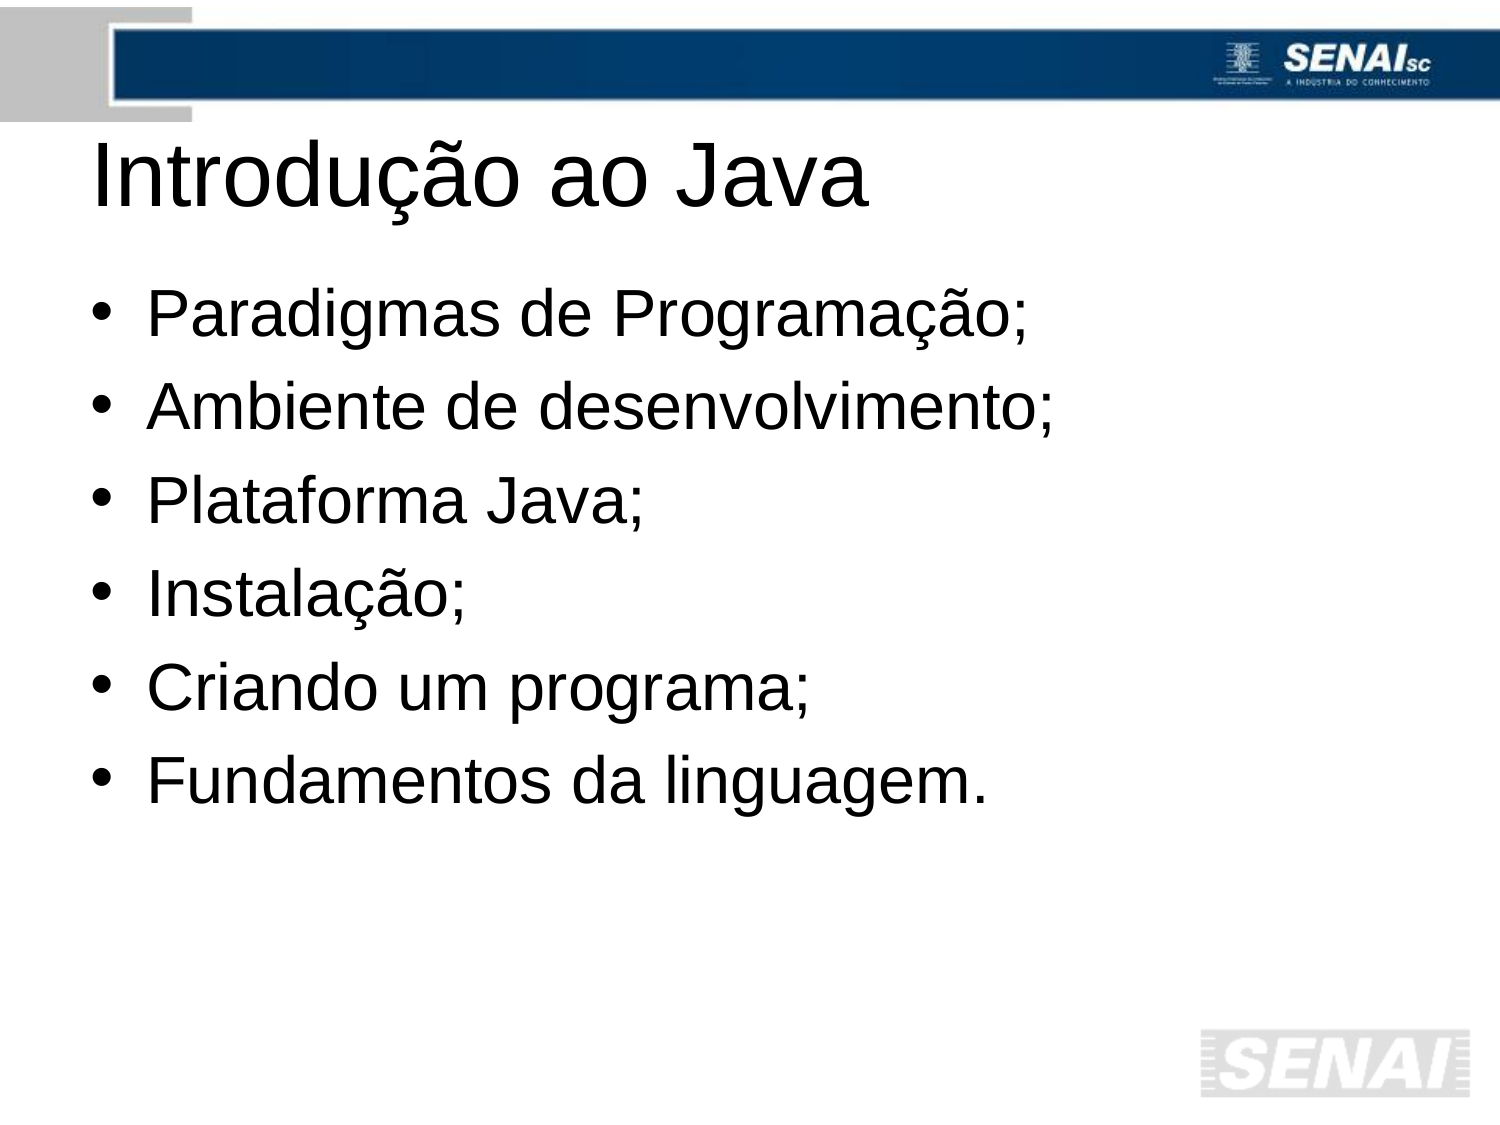

# Introdução ao Java
Paradigmas de Programação;
Ambiente de desenvolvimento;
Plataforma Java;
Instalação;
Criando um programa;
Fundamentos da linguagem.